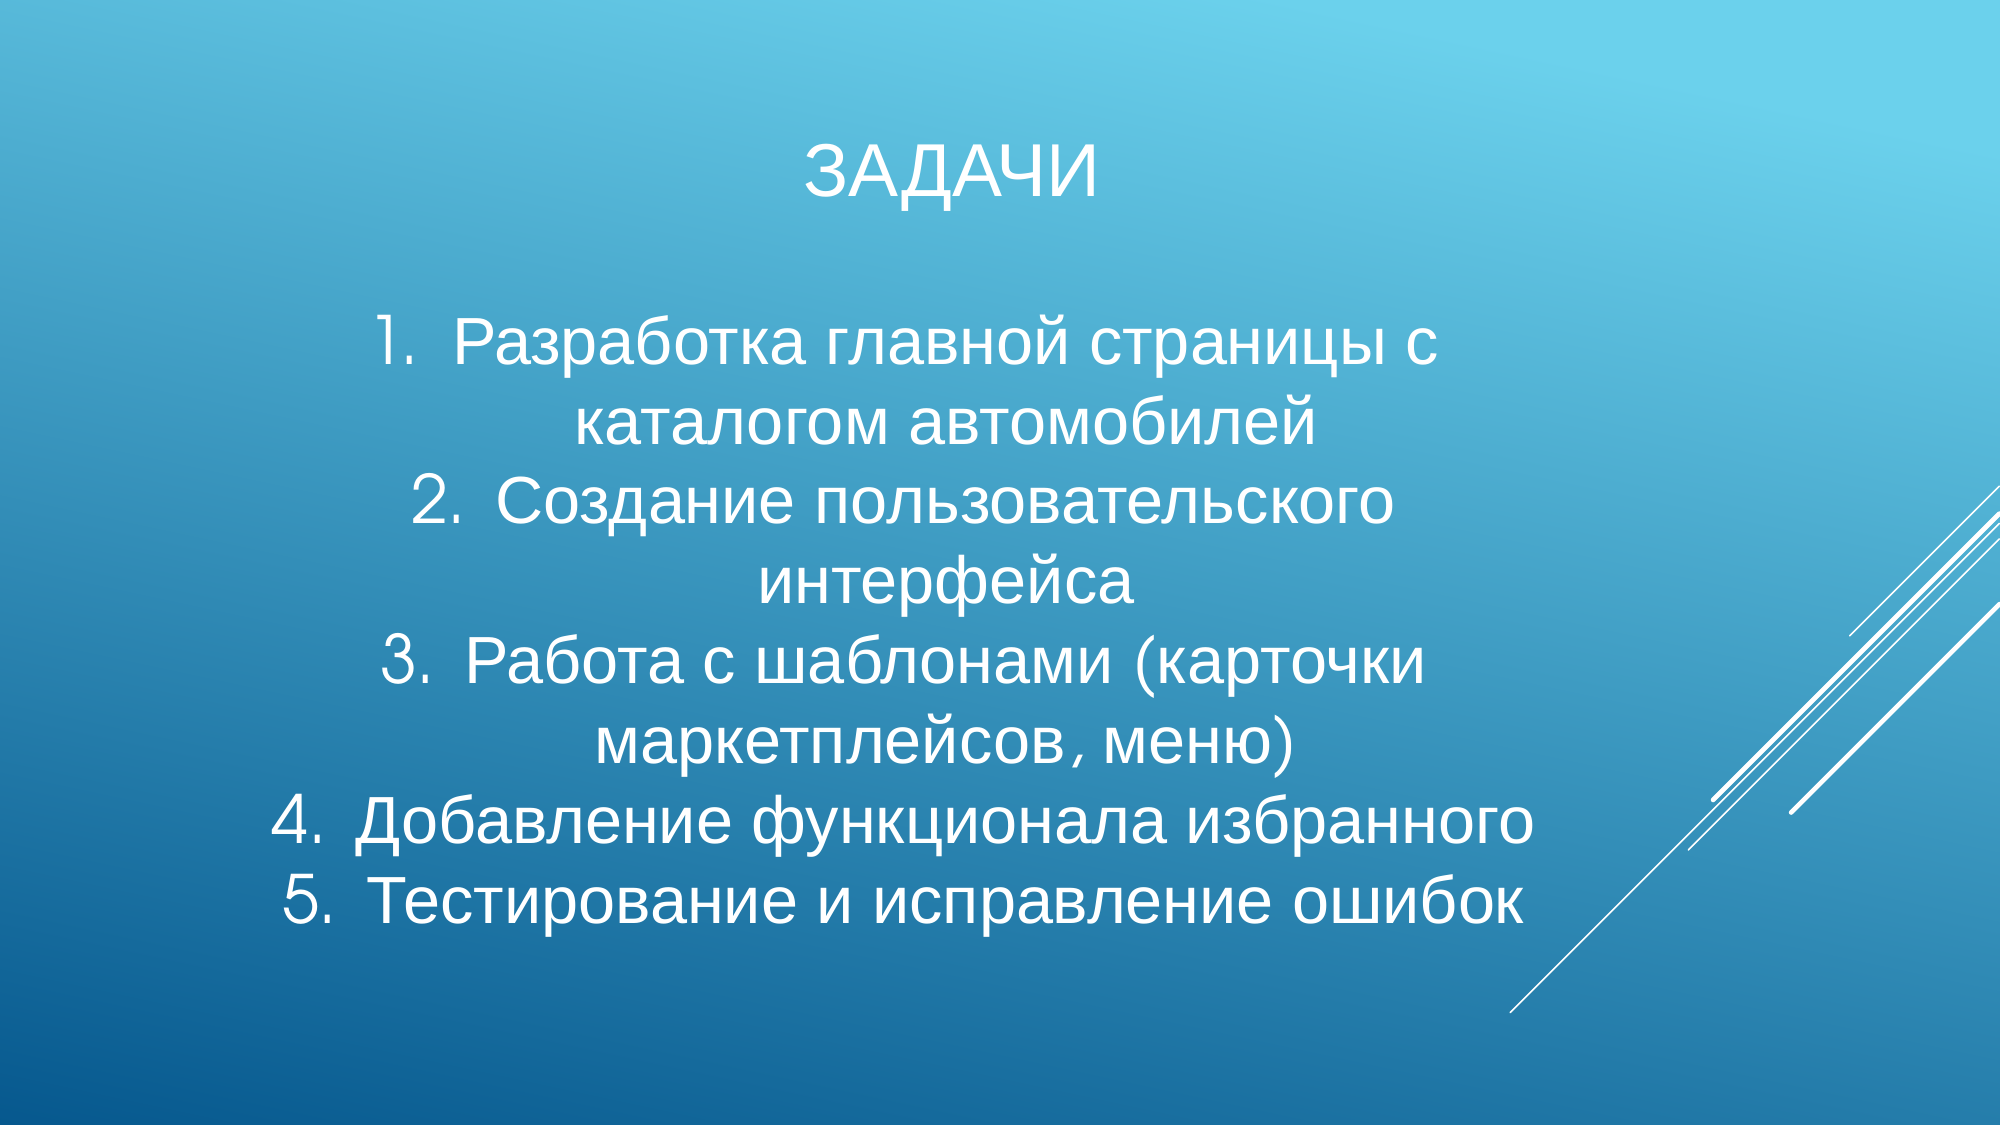

# Задачи
Разработка главной страницы с каталогом автомобилей
Создание пользовательского интерфейса
Работа с шаблонами (карточки маркетплейсов, меню)
Добавление функционала избранного
Тестирование и исправление ошибок